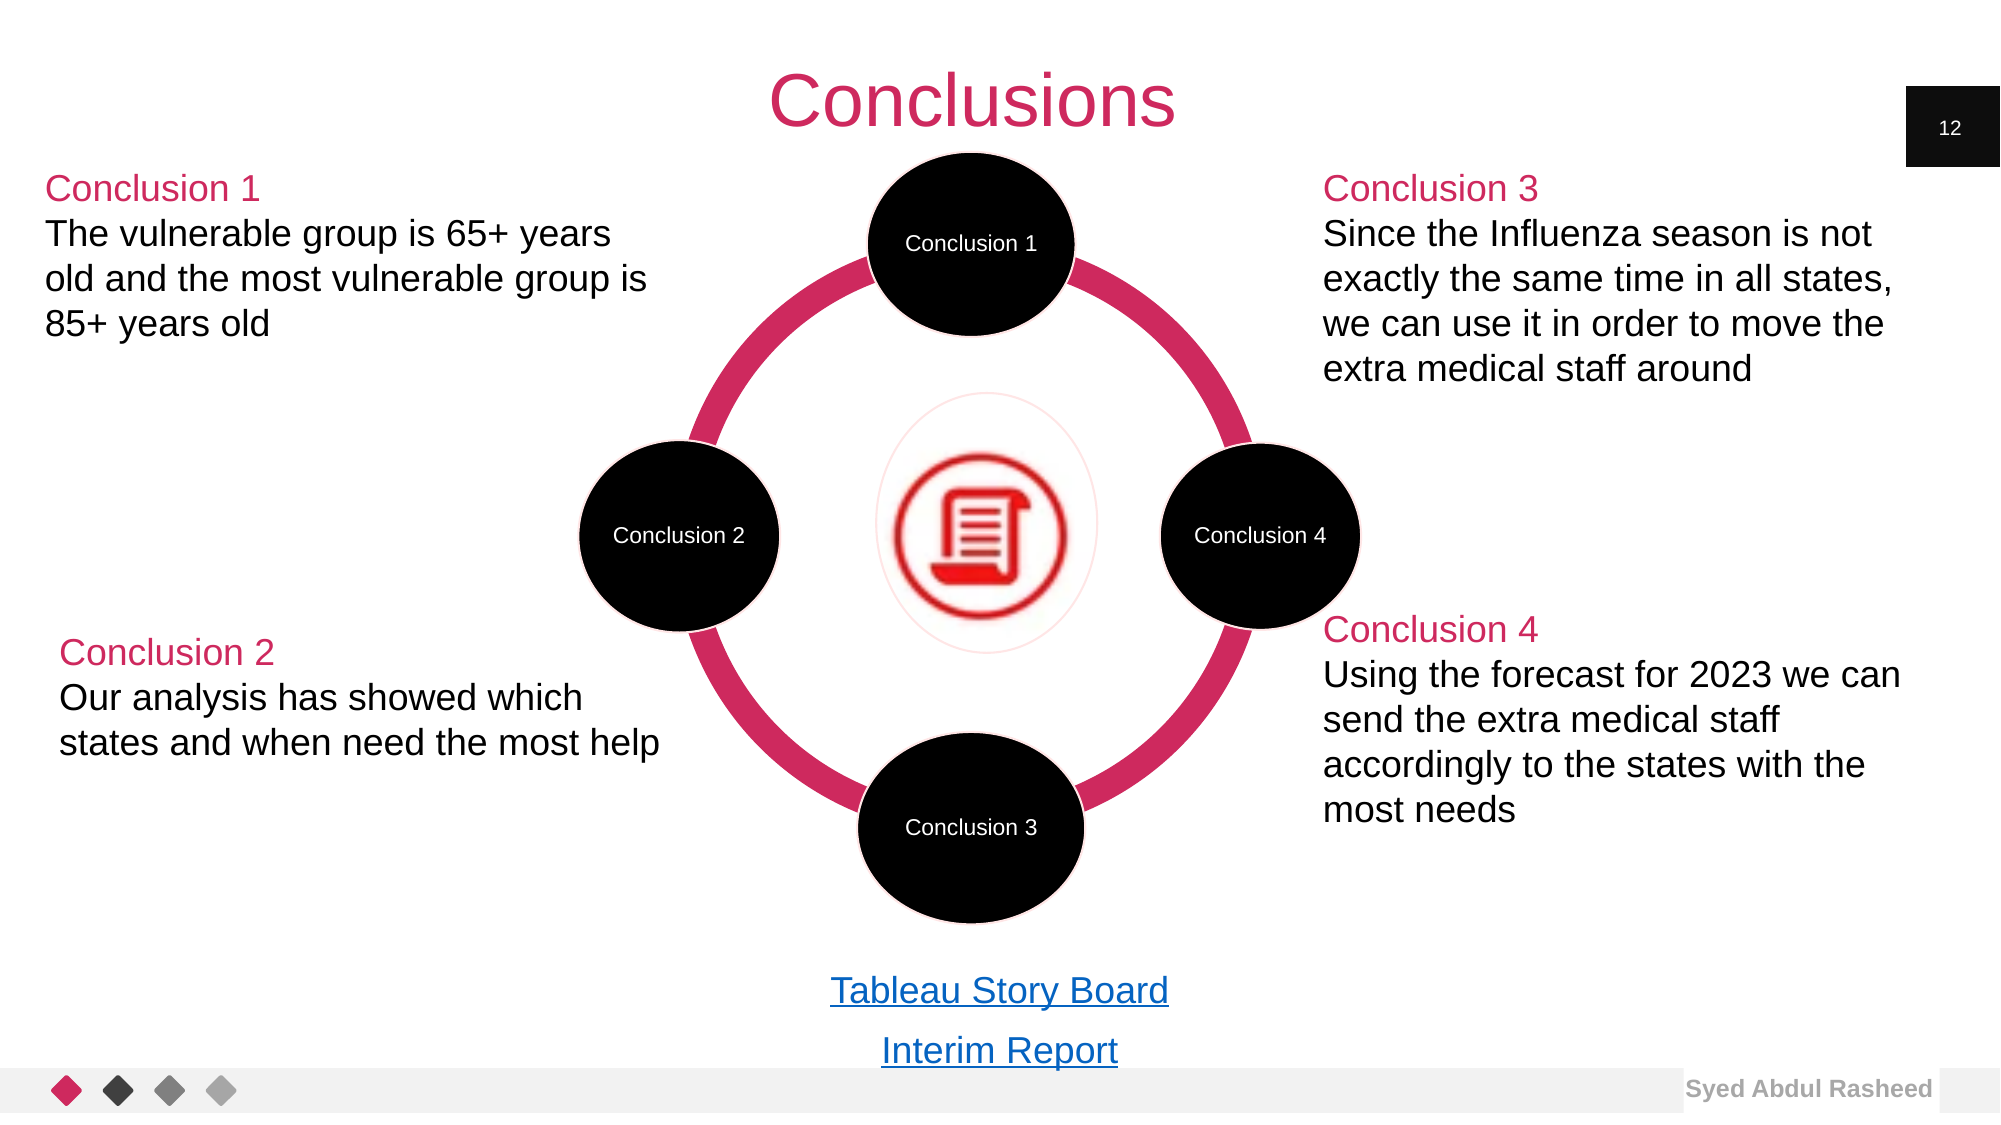

Conclusions
12

Conclusion 1
Conclusion 4
Conclusion 3
Conclusion 2
Conclusion 1
The vulnerable group is 65+ years old and the most vulnerable group is 85+ years old
Conclusion 3
Since the Influenza season is not exactly the same time in all states, we can use it in order to move the extra medical staff around
Conclusion 4
Using the forecast for 2023 we can send the extra medical staff accordingly to the states with the most needs
Conclusion 2
Our analysis has showed which states and when need the most help
Tableau Story Board
Interim Report
Syed Abdul Rasheed